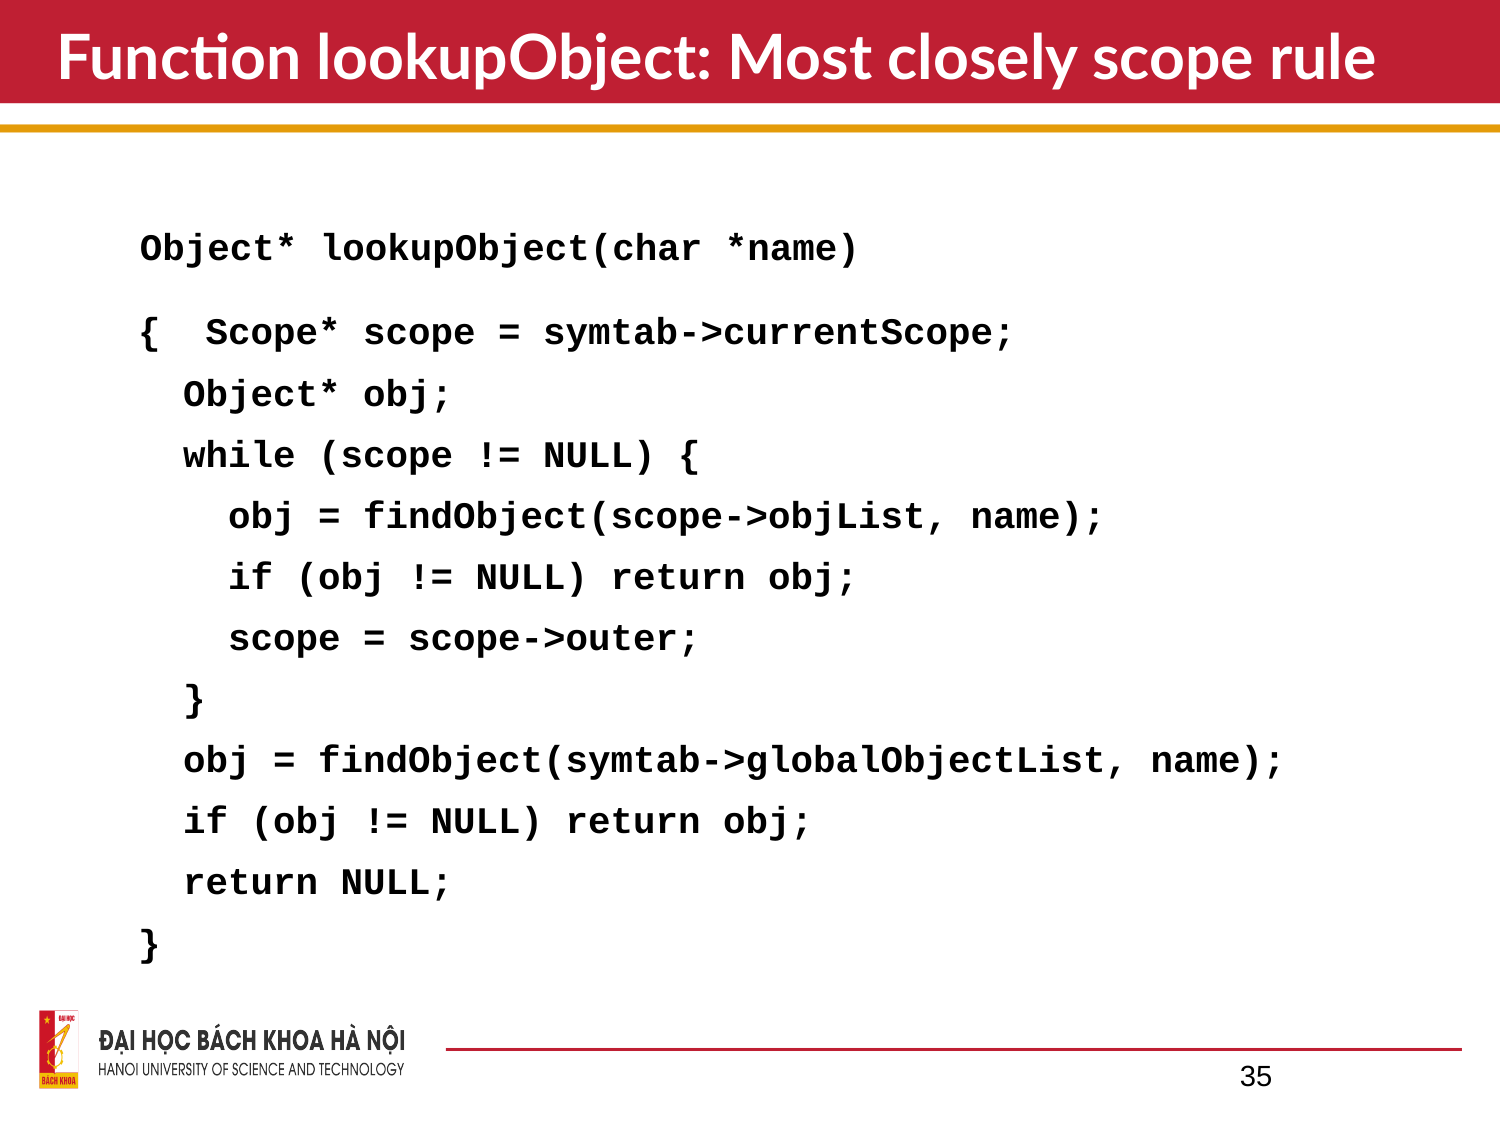

# Function lookupObject: Most closely scope rule
Object* lookupObject(char *name)
{  Scope* scope = symtab->currentScope;
  Object* obj;
  while (scope != NULL) {
    obj = findObject(scope->objList, name);
    if (obj != NULL) return obj;
    scope = scope->outer;
  }
  obj = findObject(symtab->globalObjectList, name);
  if (obj != NULL) return obj;
  return NULL;
}
35